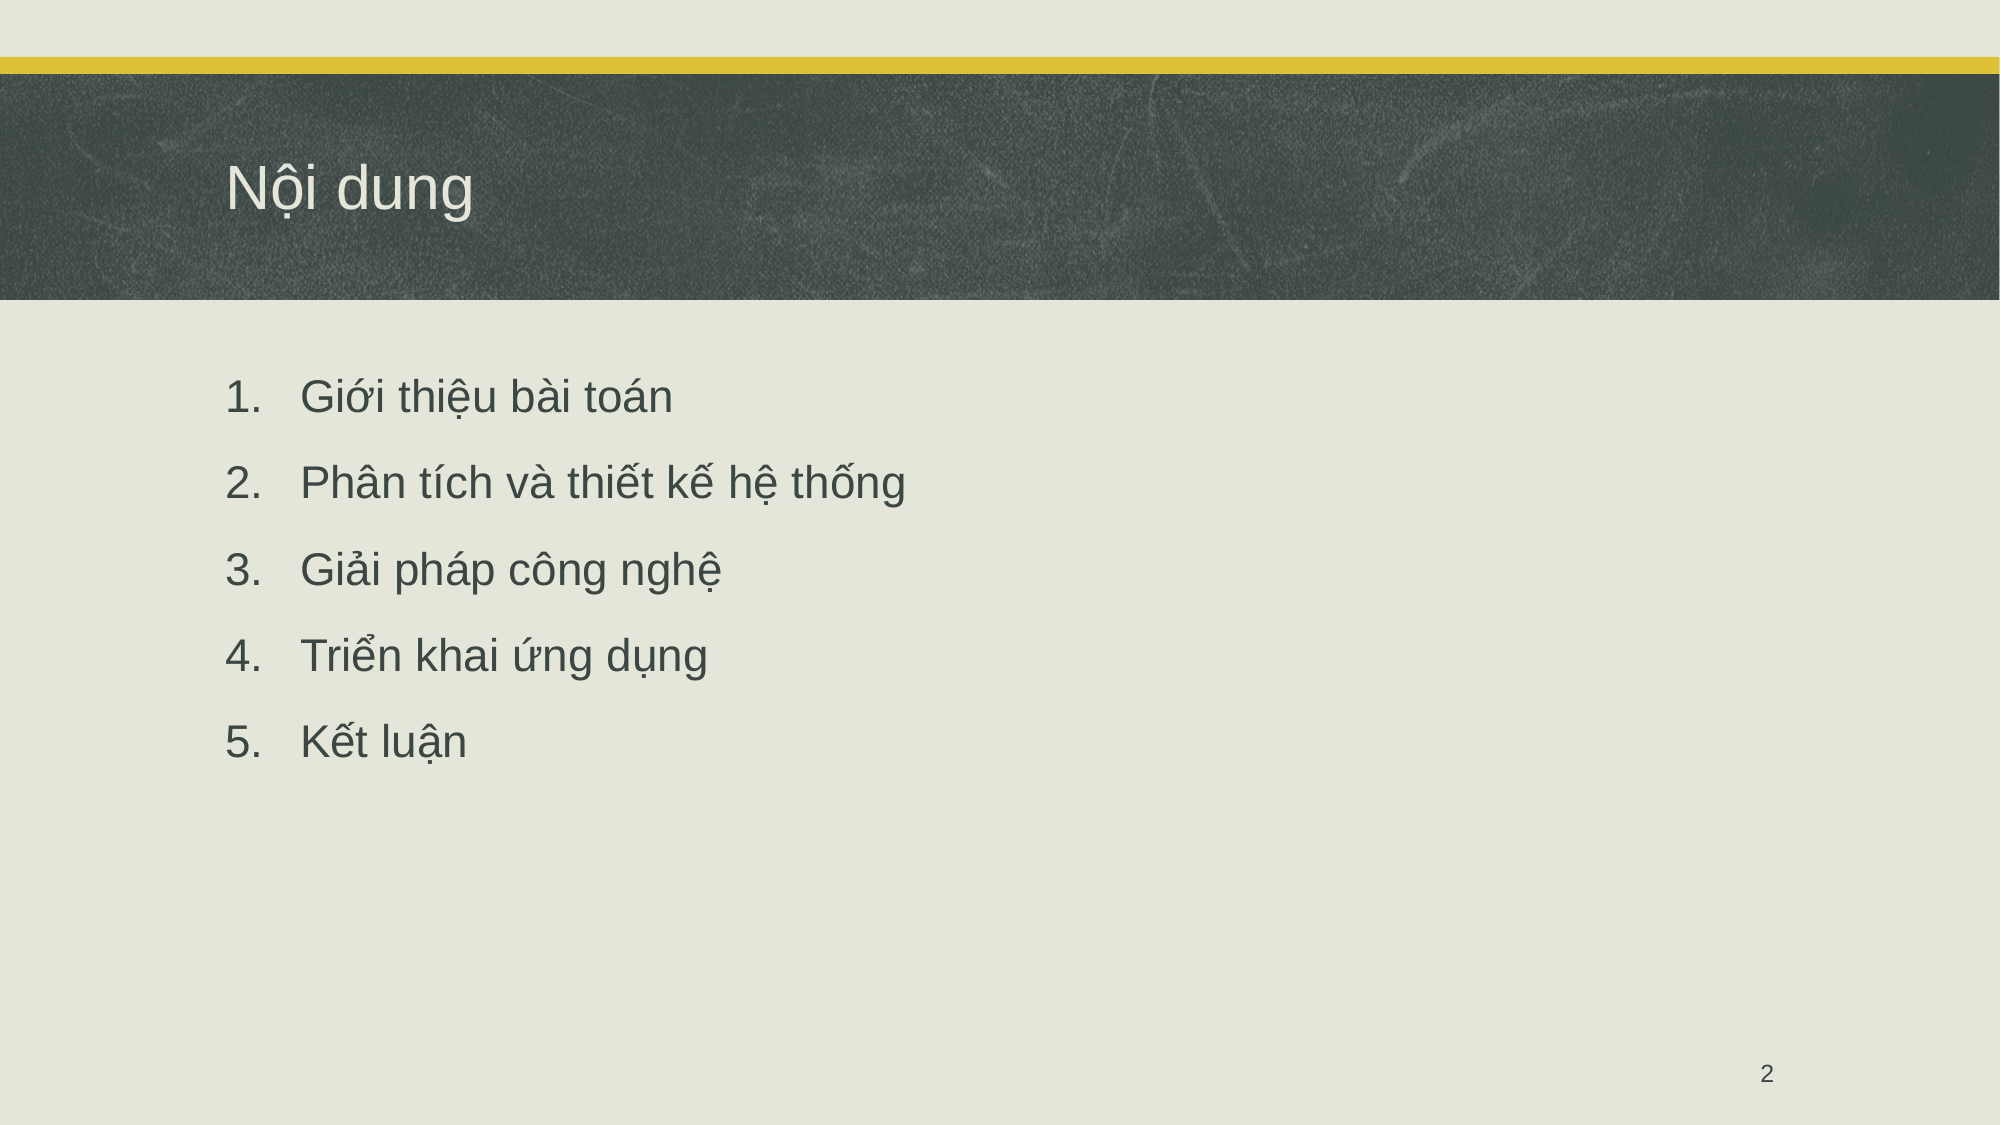

# Nội dung
Giới thiệu bài toán
Phân tích và thiết kế hệ thống
Giải pháp công nghệ
Triển khai ứng dụng
Kết luận
2